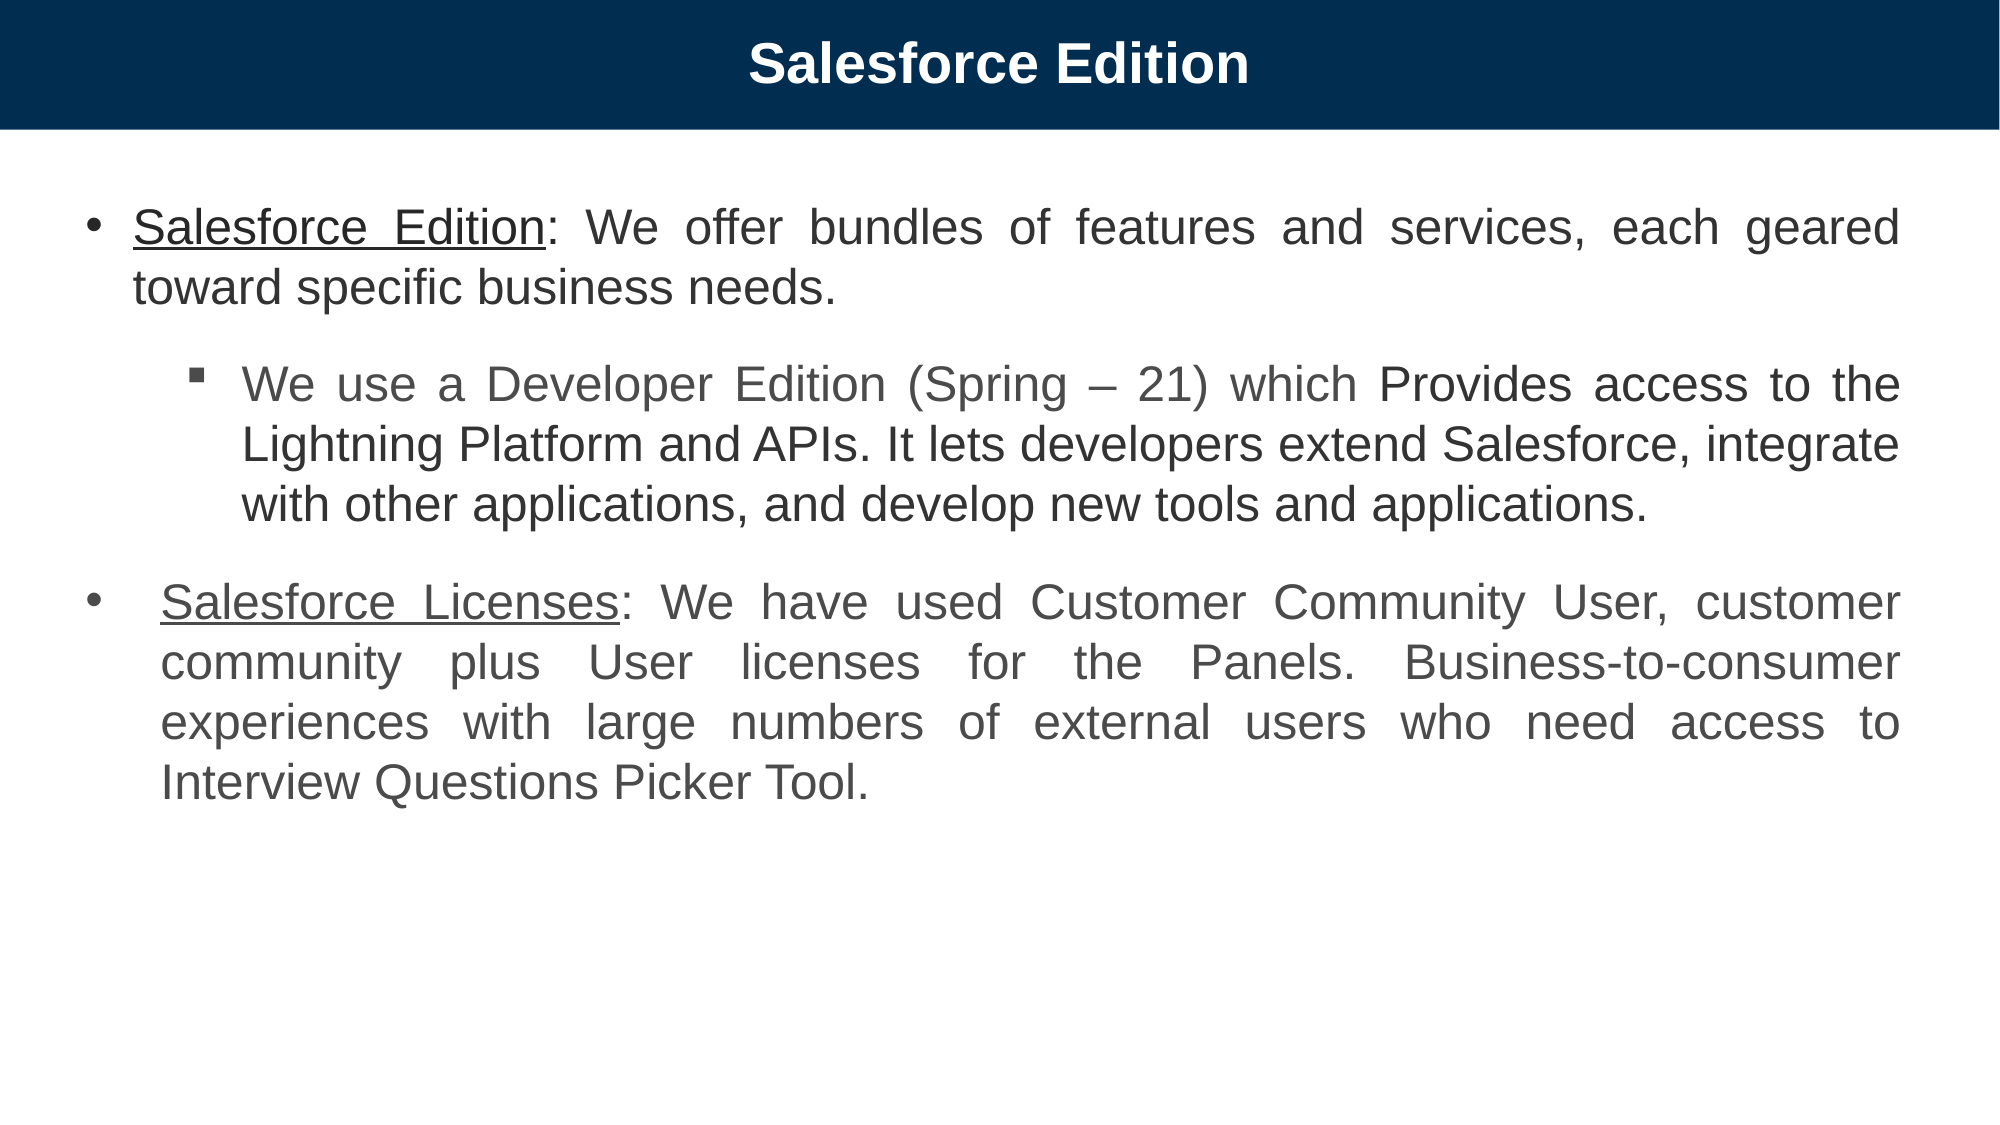

# Salesforce Edition
Salesforce Edition: We offer bundles of features and services, each geared toward specific business needs.
We use a Developer Edition (Spring – 21) which Provides access to the Lightning Platform and APIs. It lets developers extend Salesforce, integrate with other applications, and develop new tools and applications.
Salesforce Licenses: We have used Customer Community User, customer community plus User licenses for the Panels. Business-to-consumer experiences with large numbers of external users who need access to Interview Questions Picker Tool.